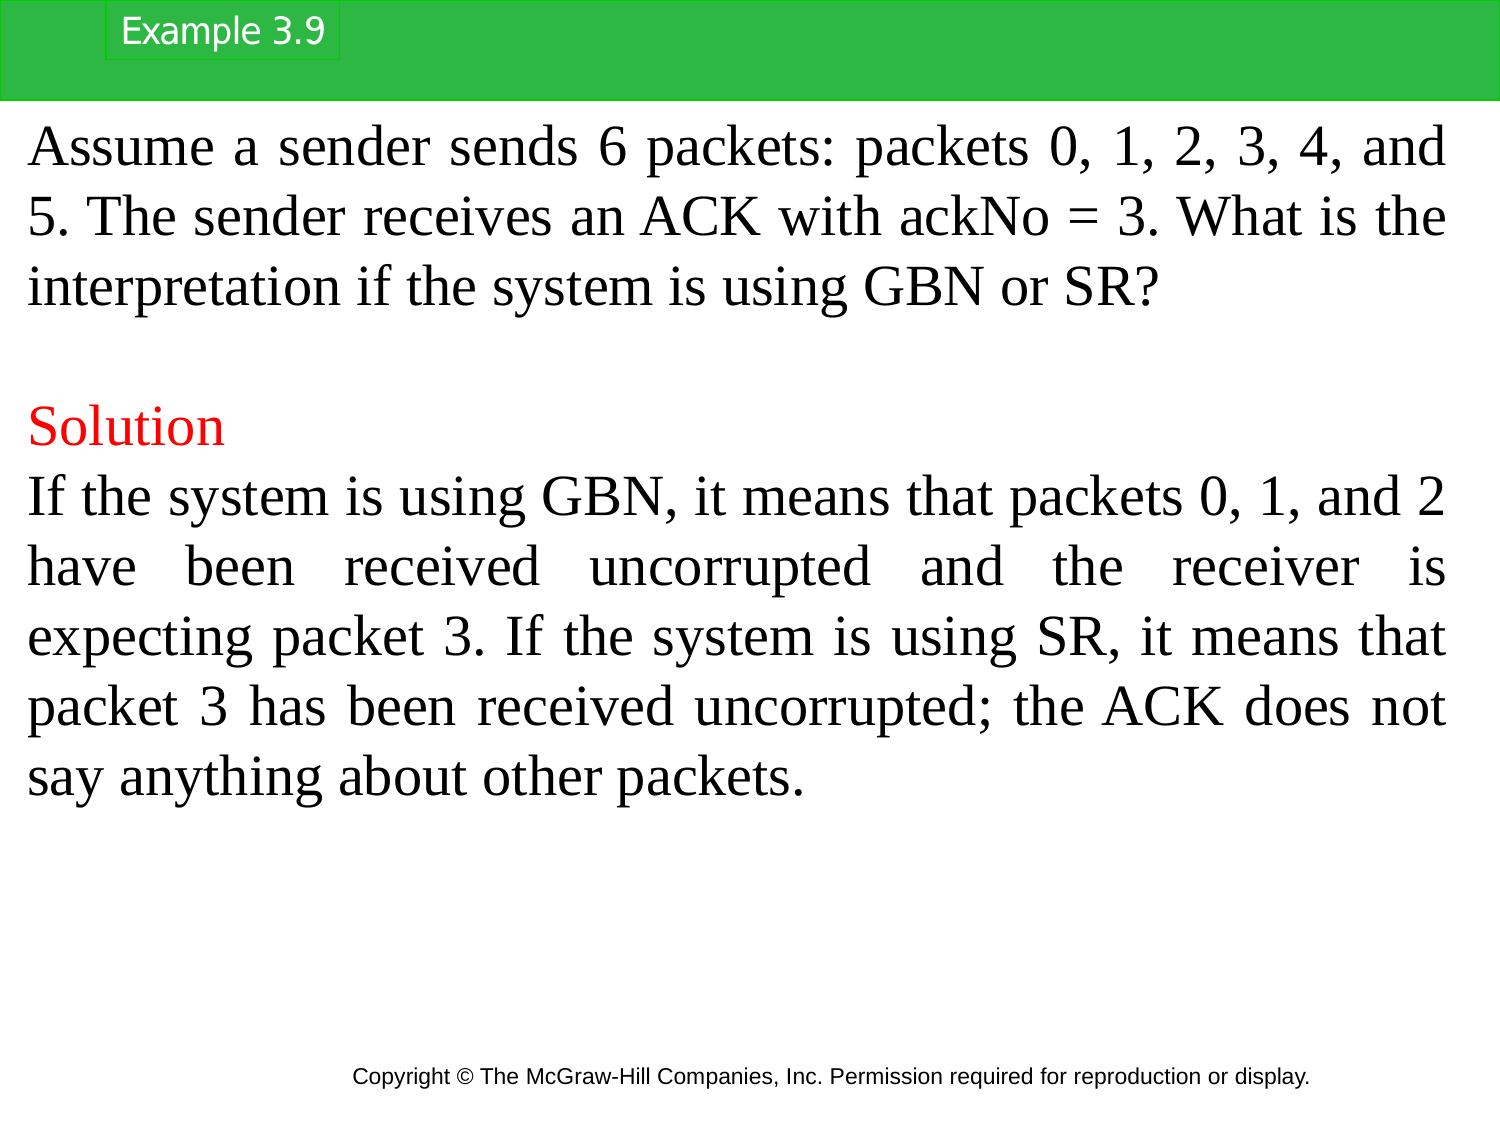

Example 3.9
Assume a sender sends 6 packets: packets 0, 1, 2, 3, 4, and 5. The sender receives an ACK with ackNo = 3. What is the interpretation if the system is using GBN or SR?

Solution
If the system is using GBN, it means that packets 0, 1, and 2 have been received uncorrupted and the receiver is expecting packet 3. If the system is using SR, it means that packet 3 has been received uncorrupted; the ACK does not say anything about other packets.